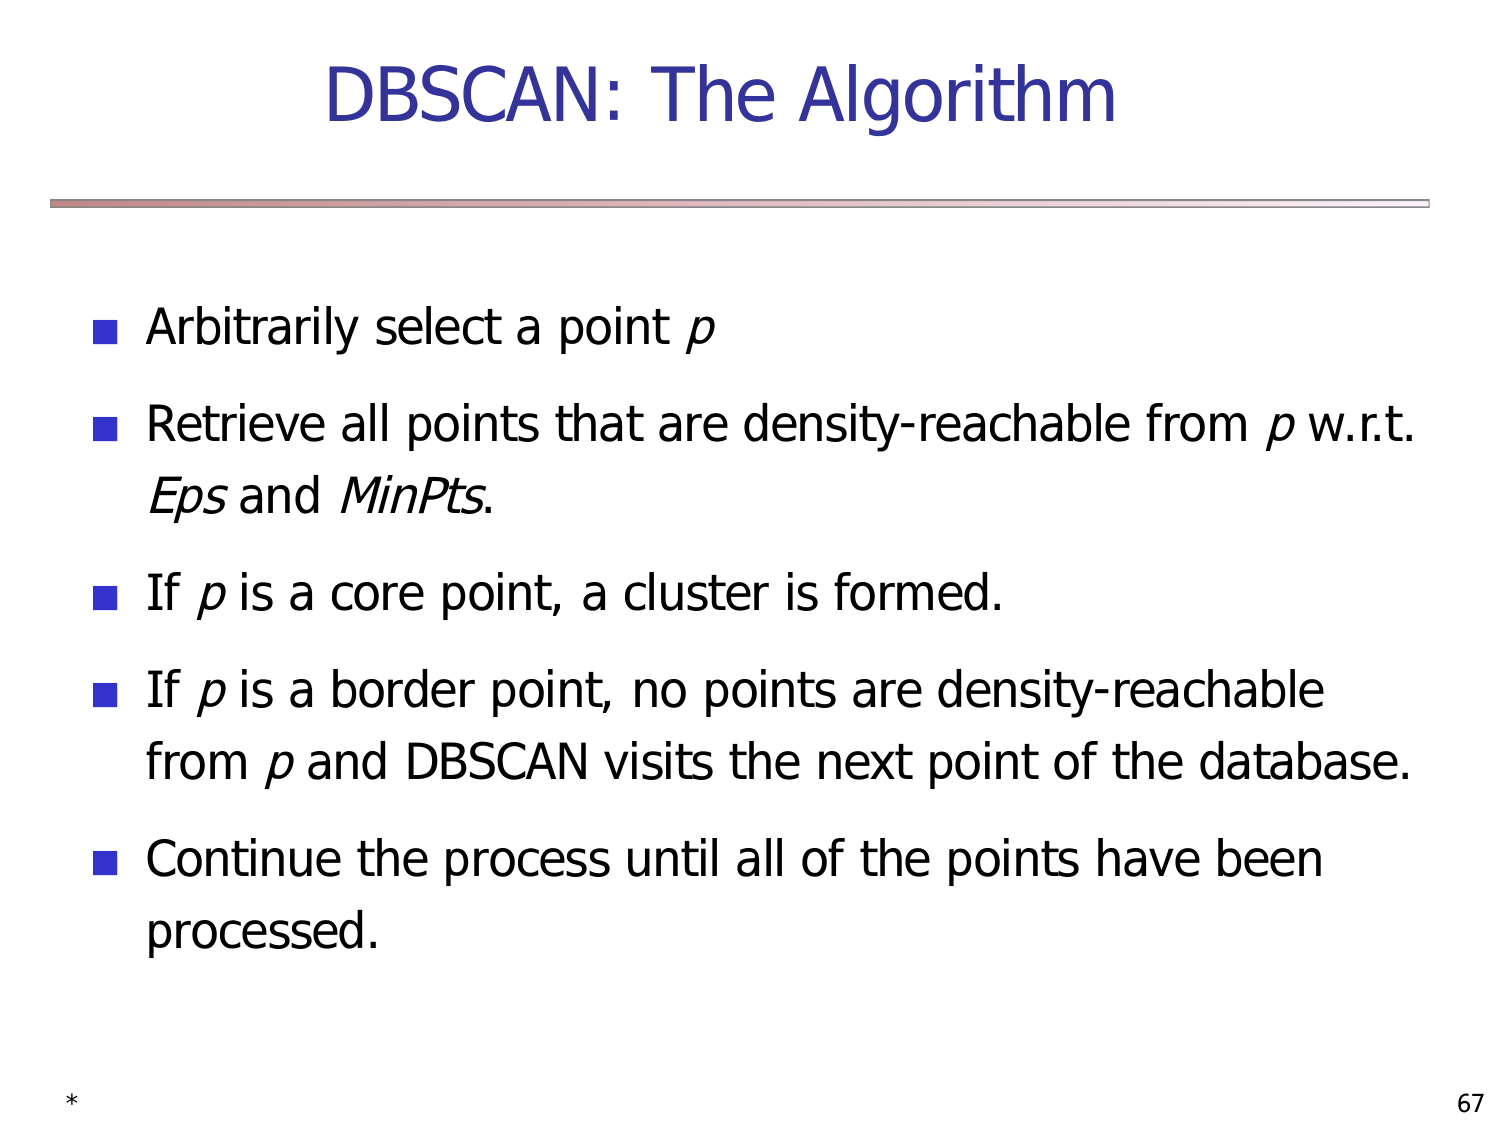

# DBSCAN: The Algorithm
Arbitrarily select a point p
Retrieve all points that are density-reachable from p w.r.t. Eps and MinPts.
If p is a core point, a cluster is formed.
If p is a border point, no points are density-reachable from p and DBSCAN visits the next point of the database.
Continue the process until all of the points have been processed.
*
67